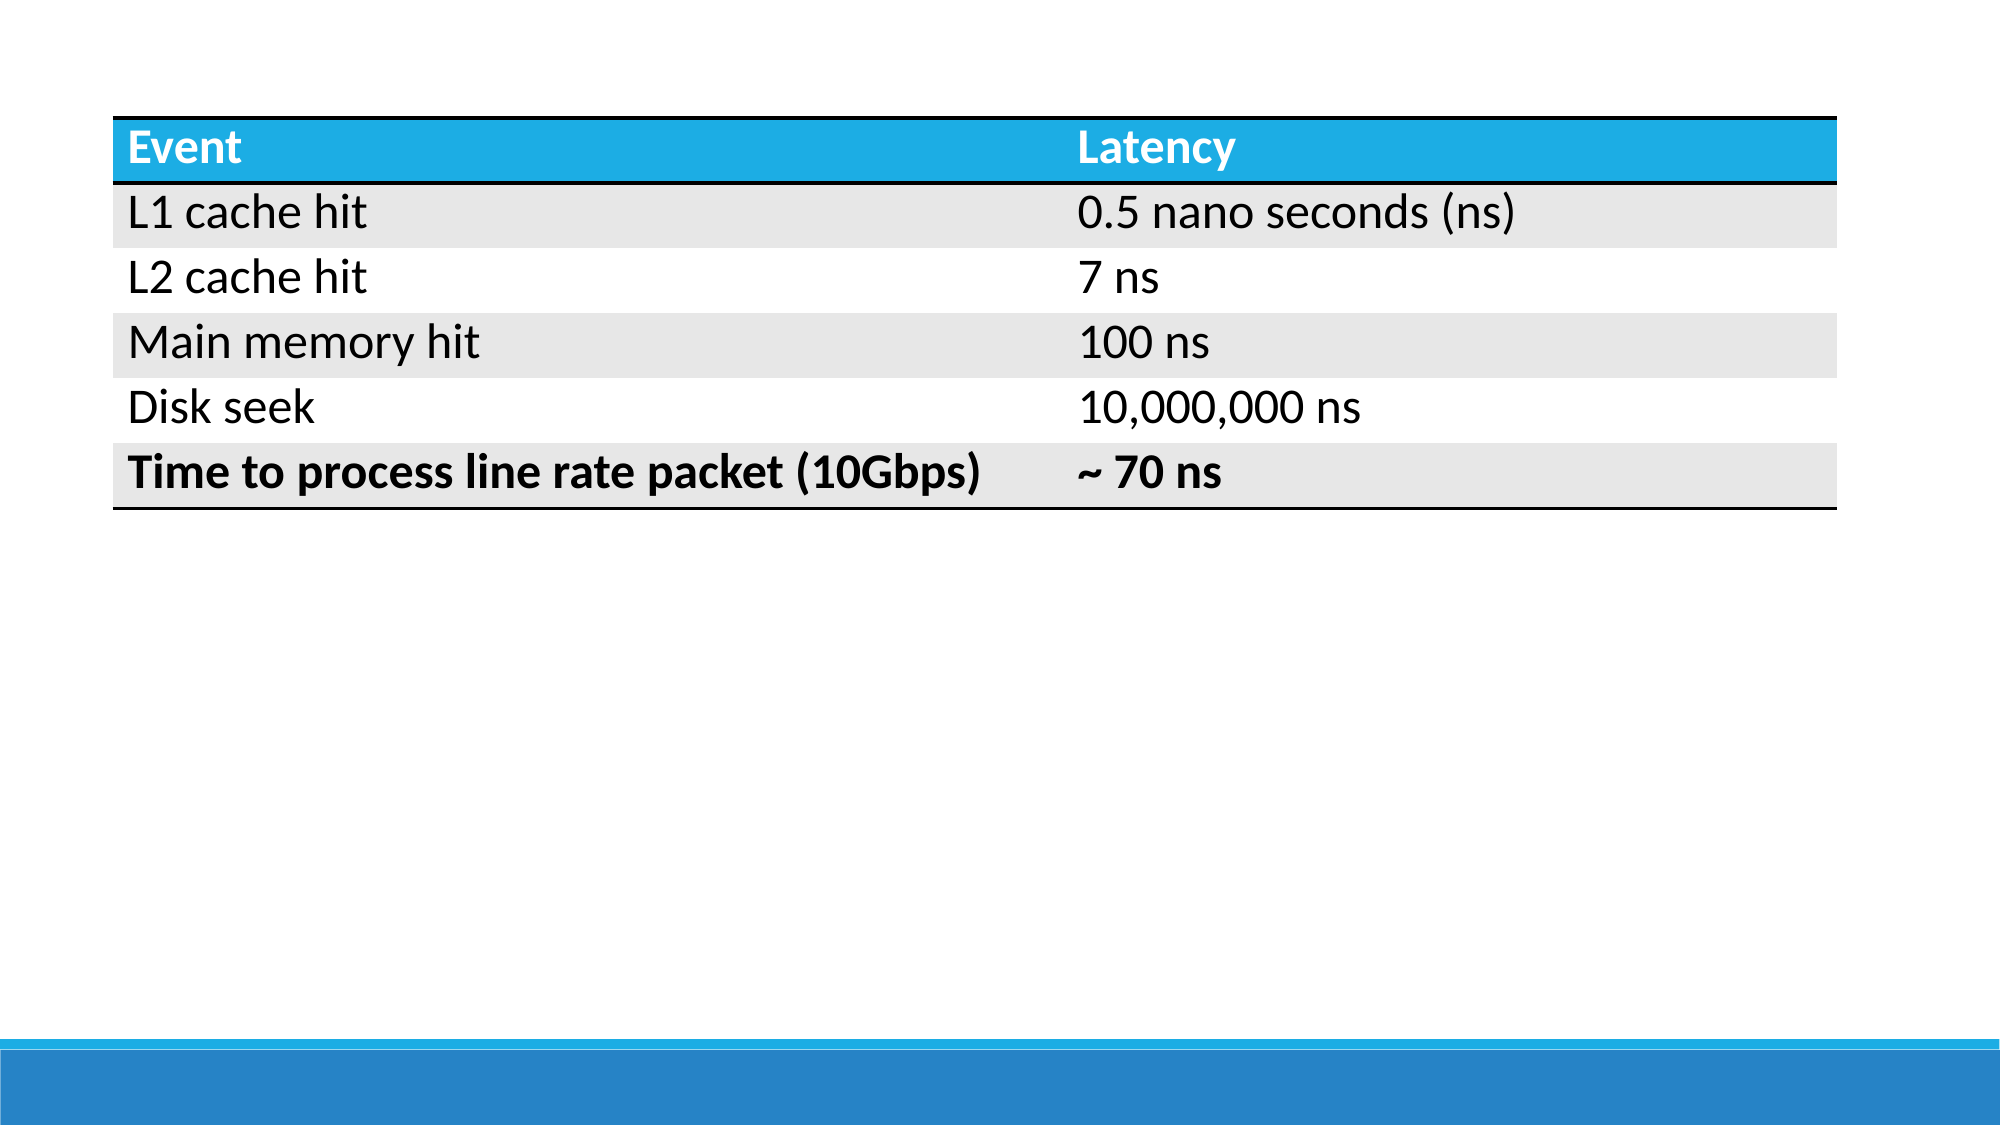

| Event | Latency |
| --- | --- |
| L1 cache hit | 0.5 nano seconds (ns) |
| L2 cache hit | 7 ns |
| Main memory hit | 100 ns |
| Disk seek | 10,000,000 ns |
| Time to process line rate packet (10Gbps) | ~ 70 ns |